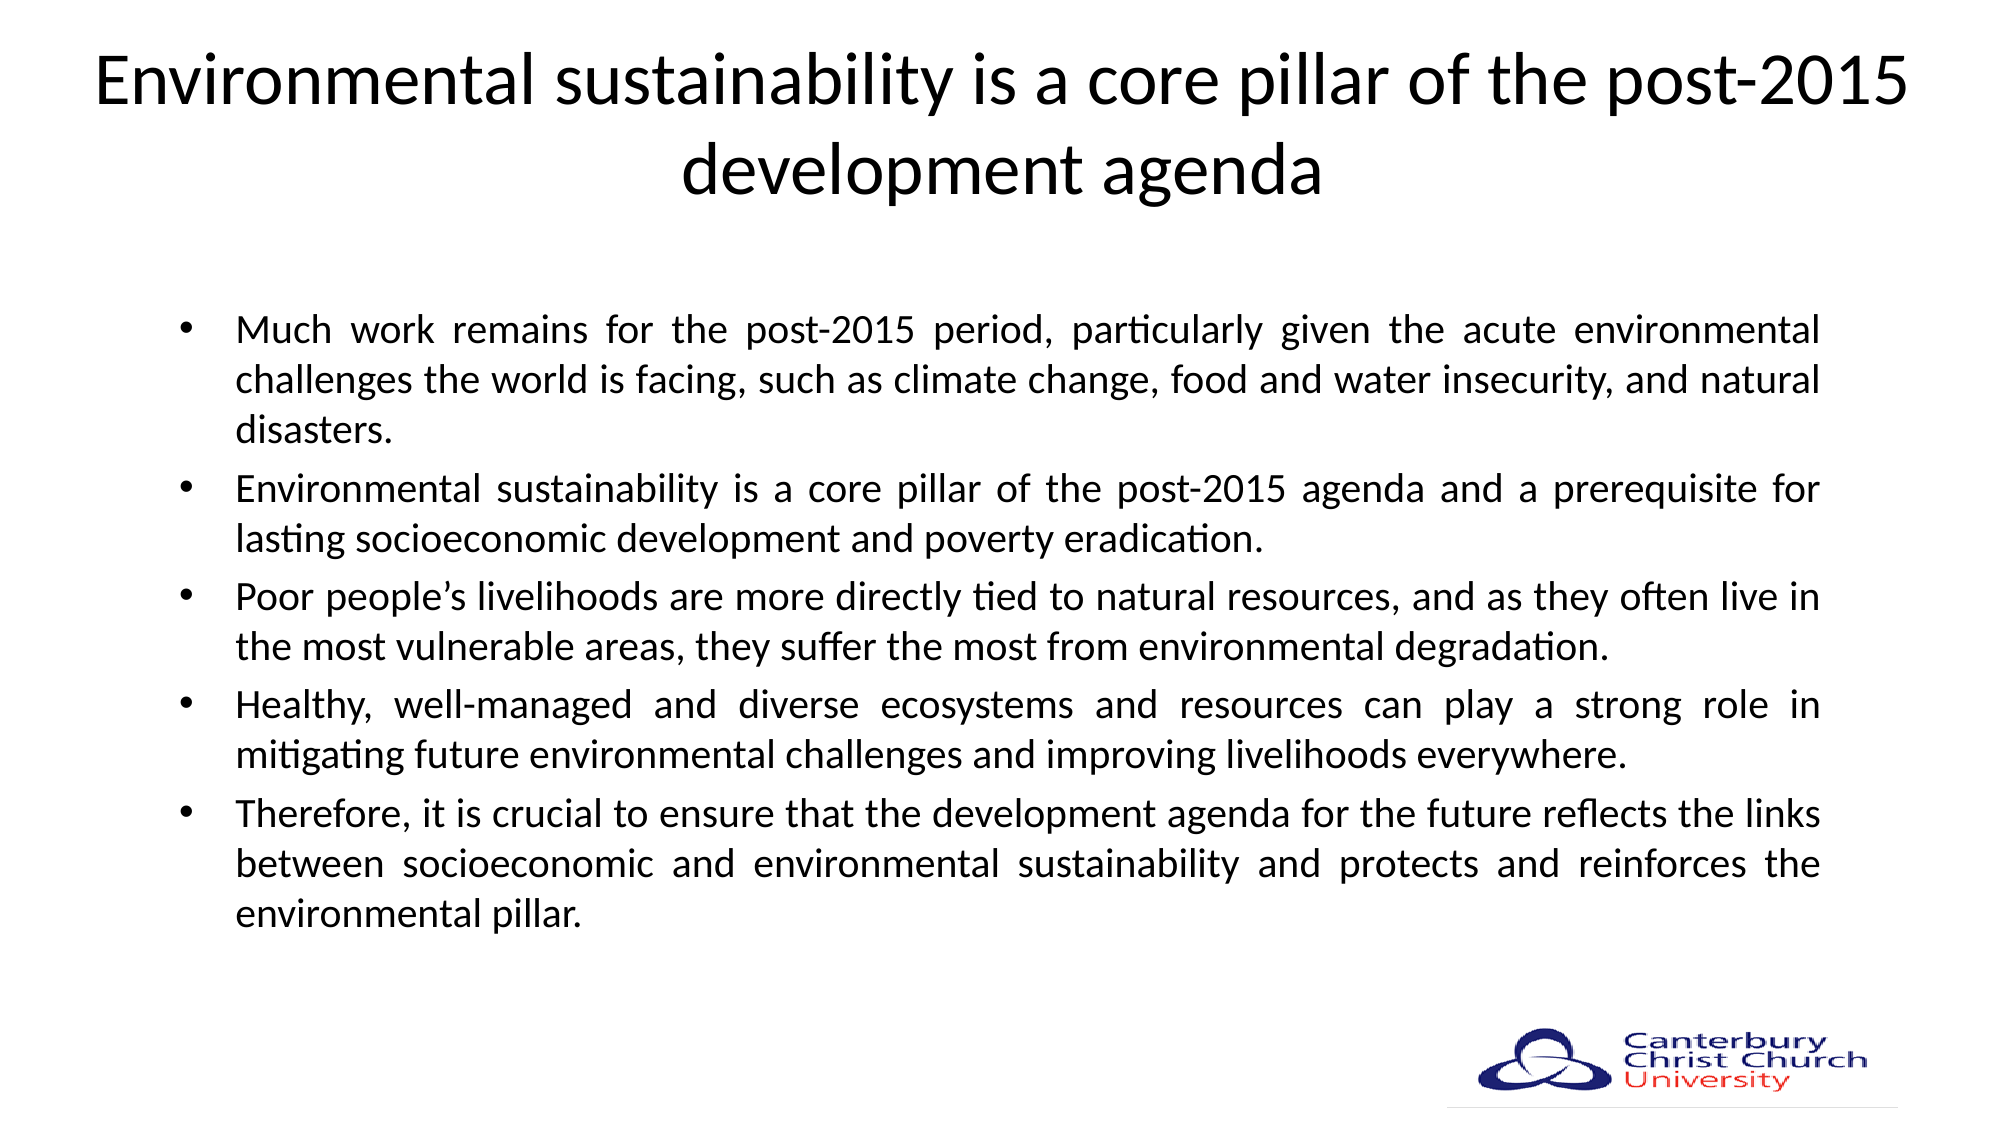

# Environmental sustainability is a core pillar of the post-2015 development agenda
Much work remains for the post-2015 period, particularly given the acute environmental challenges the world is facing, such as climate change, food and water insecurity, and natural disasters.
Environmental sustainability is a core pillar of the post-2015 agenda and a prerequisite for lasting socioeconomic development and poverty eradication.
Poor people’s livelihoods are more directly tied to natural resources, and as they often live in the most vulnerable areas, they suffer the most from environmental degradation.
Healthy, well-managed and diverse ecosystems and resources can play a strong role in mitigating future environmental challenges and improving livelihoods everywhere.
Therefore, it is crucial to ensure that the development agenda for the future reflects the links between socioeconomic and environmental sustainability and protects and reinforces the environmental pillar.